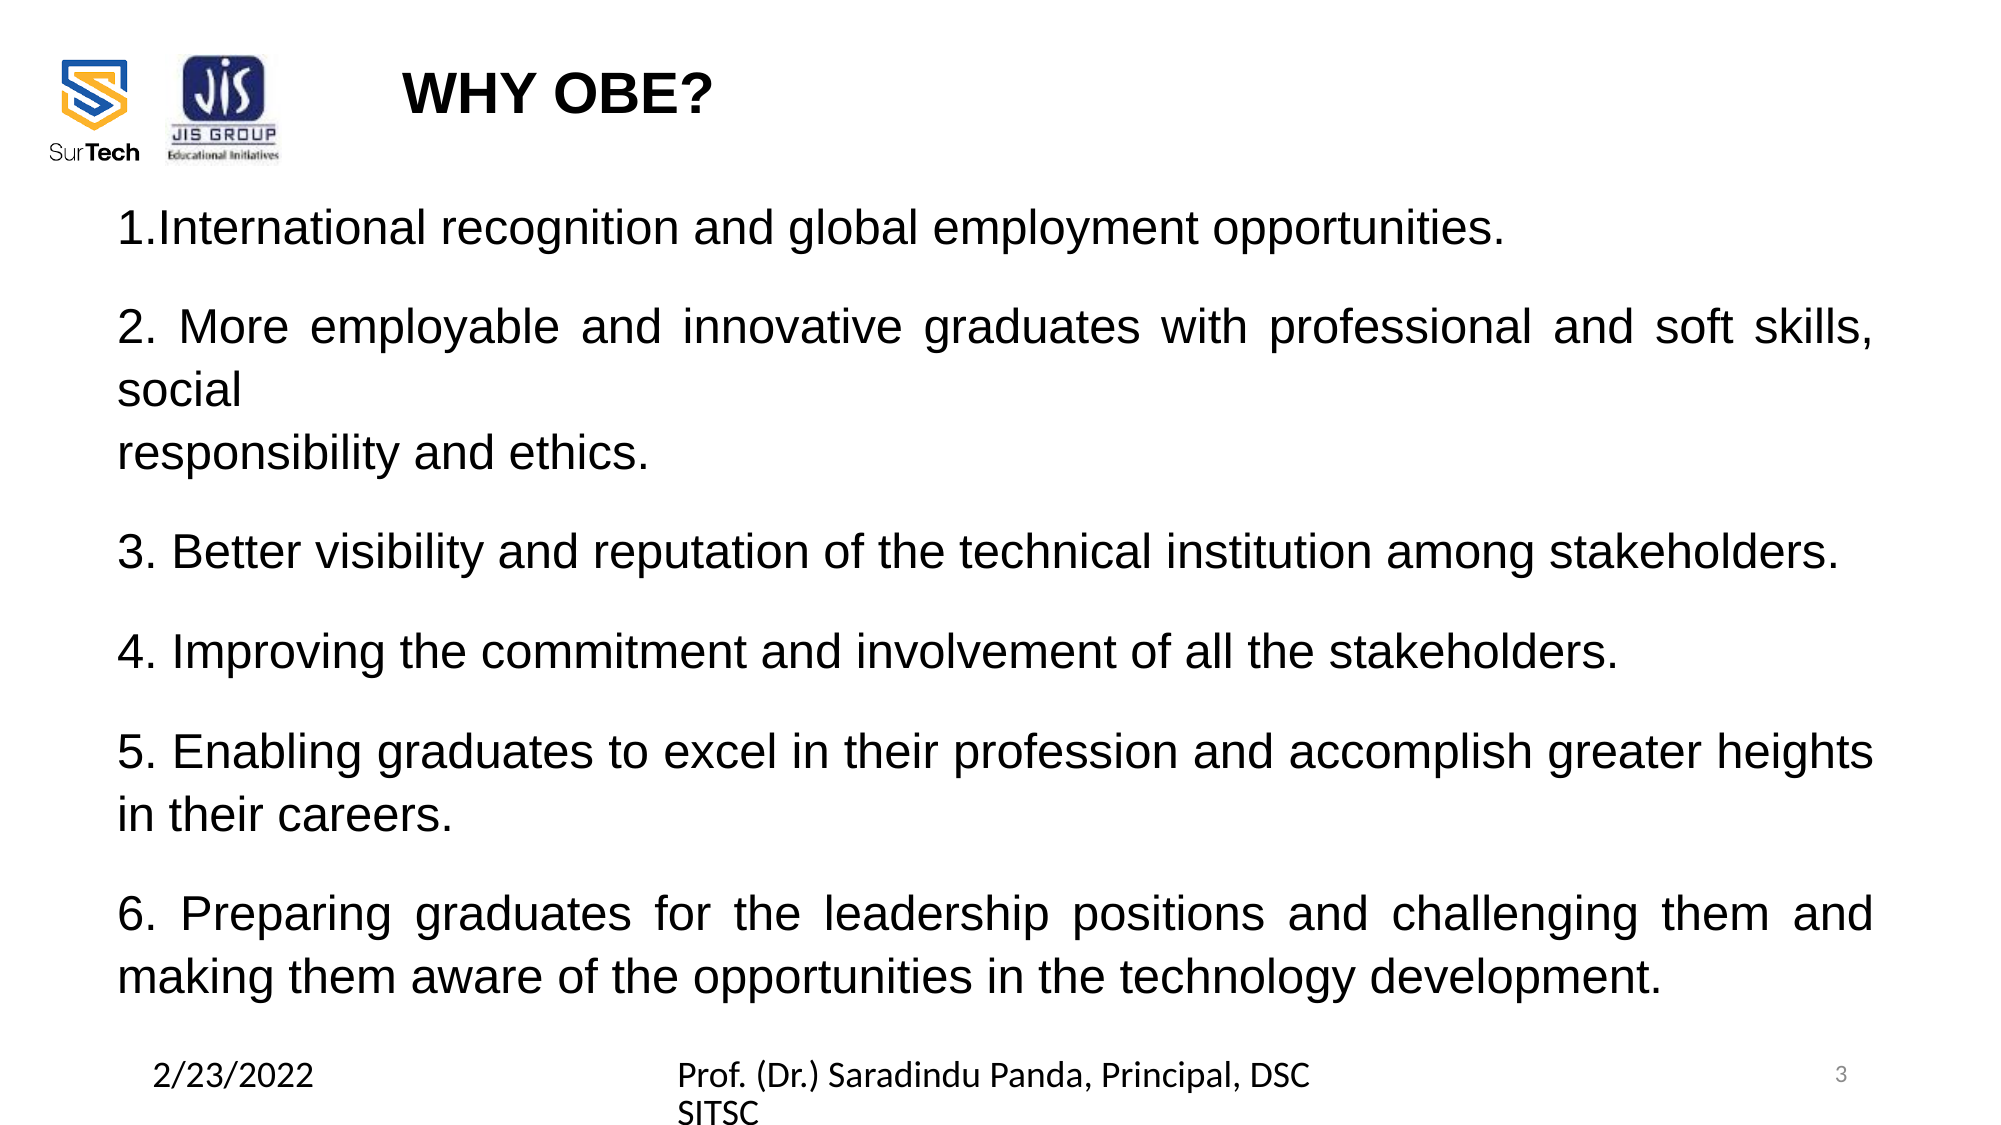

# WHY OBE?
1.International recognition and global employment opportunities.
2. More employable and innovative graduates with professional and soft skills, social
responsibility and ethics.
3. Better visibility and reputation of the technical institution among stakeholders.
4. Improving the commitment and involvement of all the stakeholders.
5. Enabling graduates to excel in their profession and accomplish greater heights in their careers.
6. Preparing graduates for the leadership positions and challenging them and making them aware of the opportunities in the technology development.

2/23/2022
Prof. (Dr.) Saradindu Panda, Principal, DSCSITSC
3